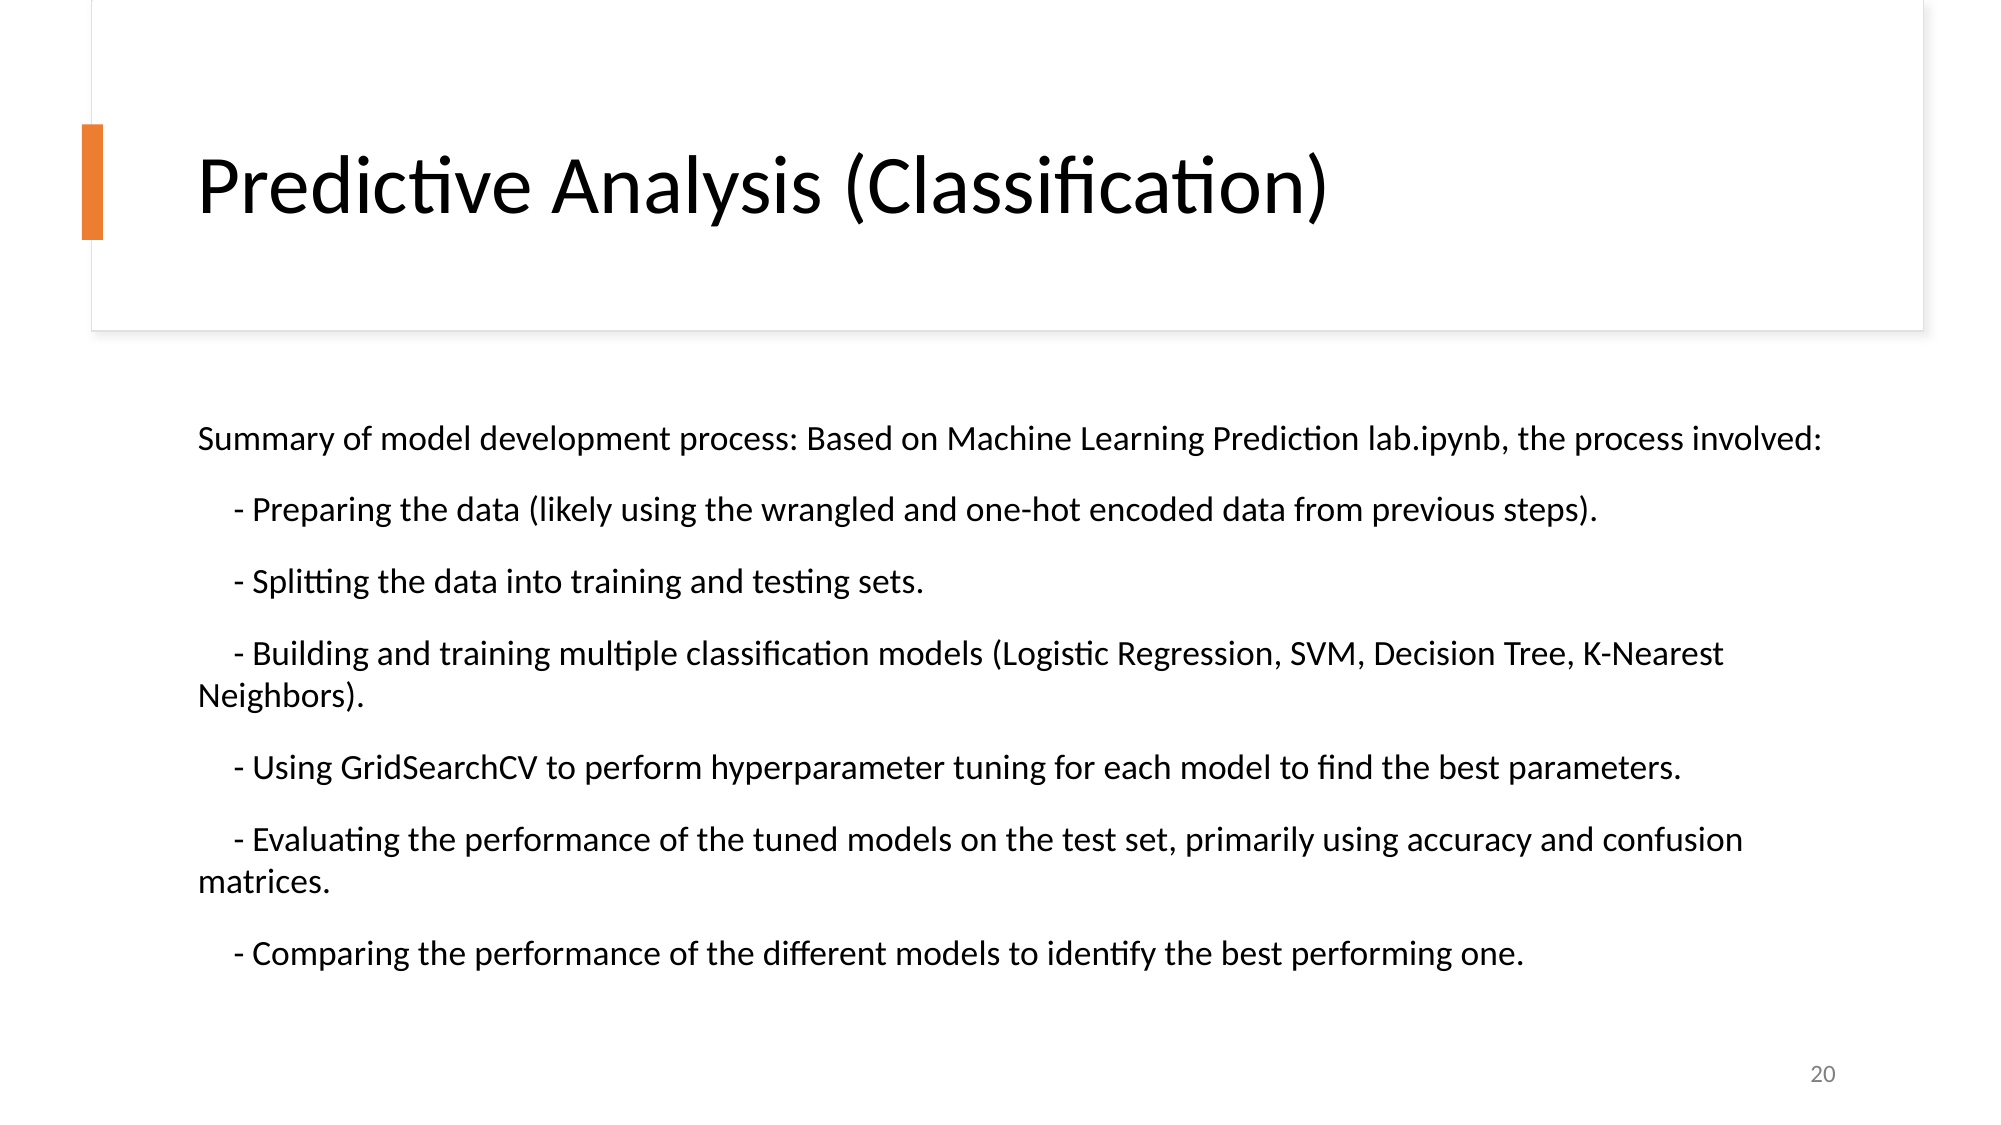

Predictive Analysis (Classification)

Summary of model development process: Based on Machine Learning Prediction lab.ipynb, the process involved:
 - Preparing the data (likely using the wrangled and one-hot encoded data from previous steps).
 - Splitting the data into training and testing sets.
 - Building and training multiple classification models (Logistic Regression, SVM, Decision Tree, K-Nearest Neighbors).
 - Using GridSearchCV to perform hyperparameter tuning for each model to find the best parameters.
 - Evaluating the performance of the tuned models on the test set, primarily using accuracy and confusion matrices.
 - Comparing the performance of the different models to identify the best performing one.

20